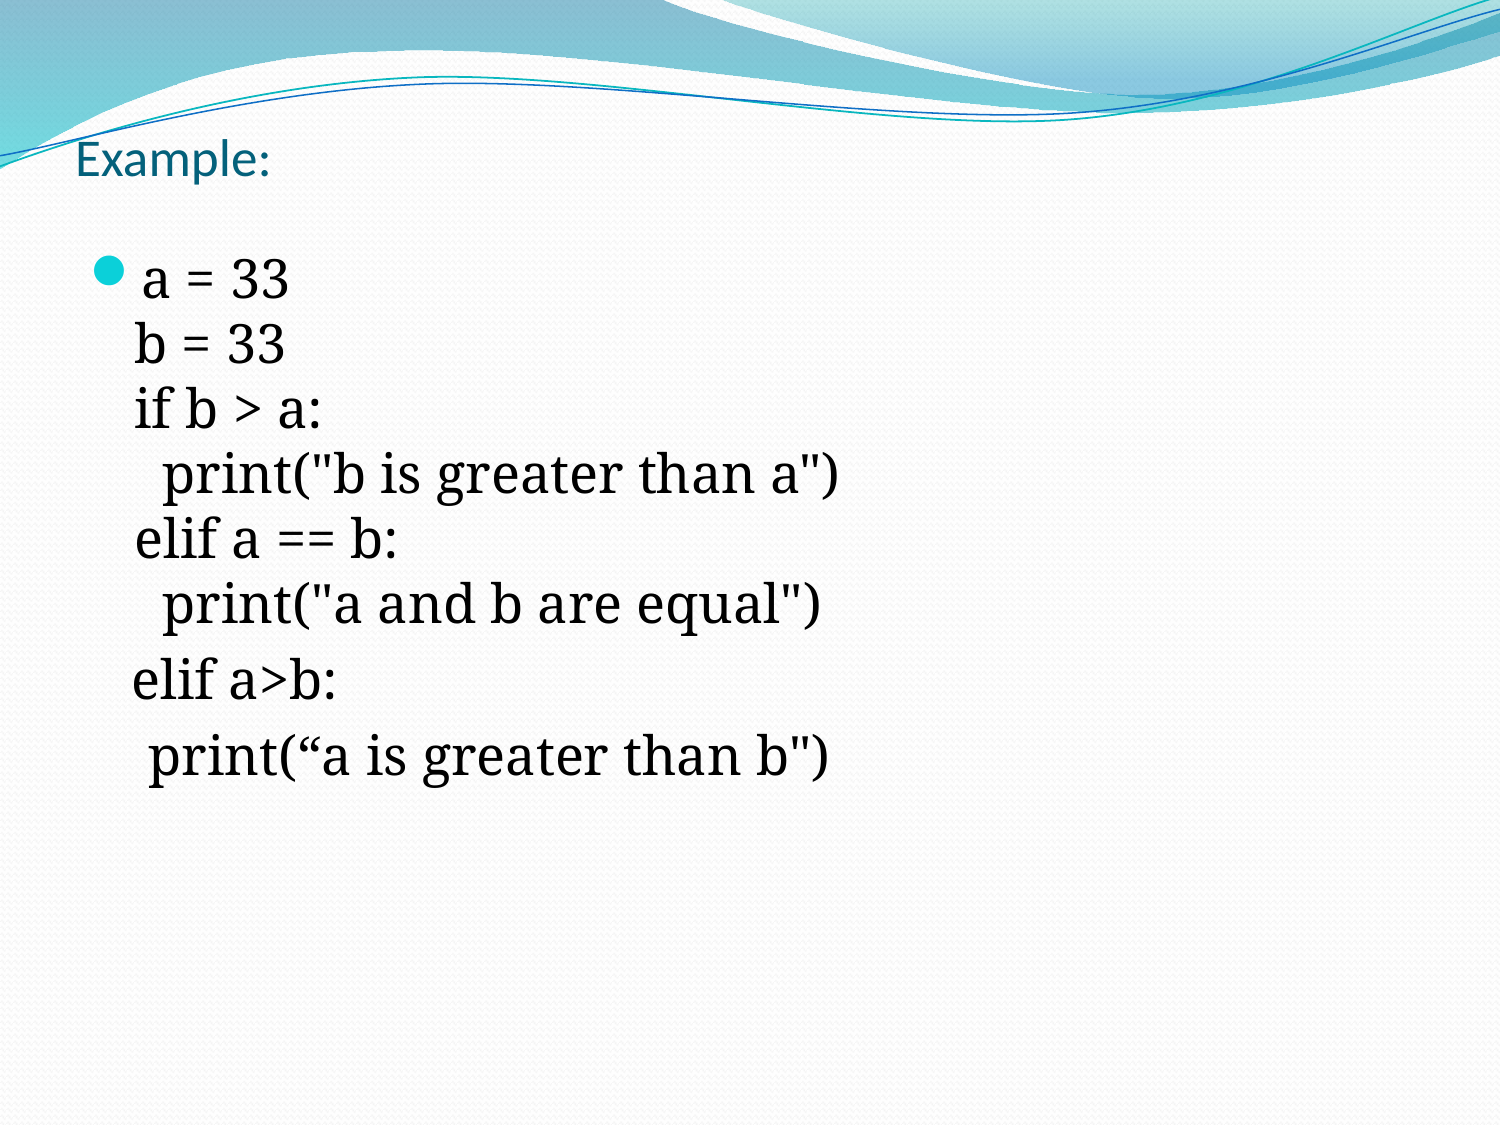

# Example:
a = 33
b = 33
if b > a:
  print("b is greater than a")
elif a == b:
  print("a and b are equal")
   elif a>b:
	 print(“a is greater than b")